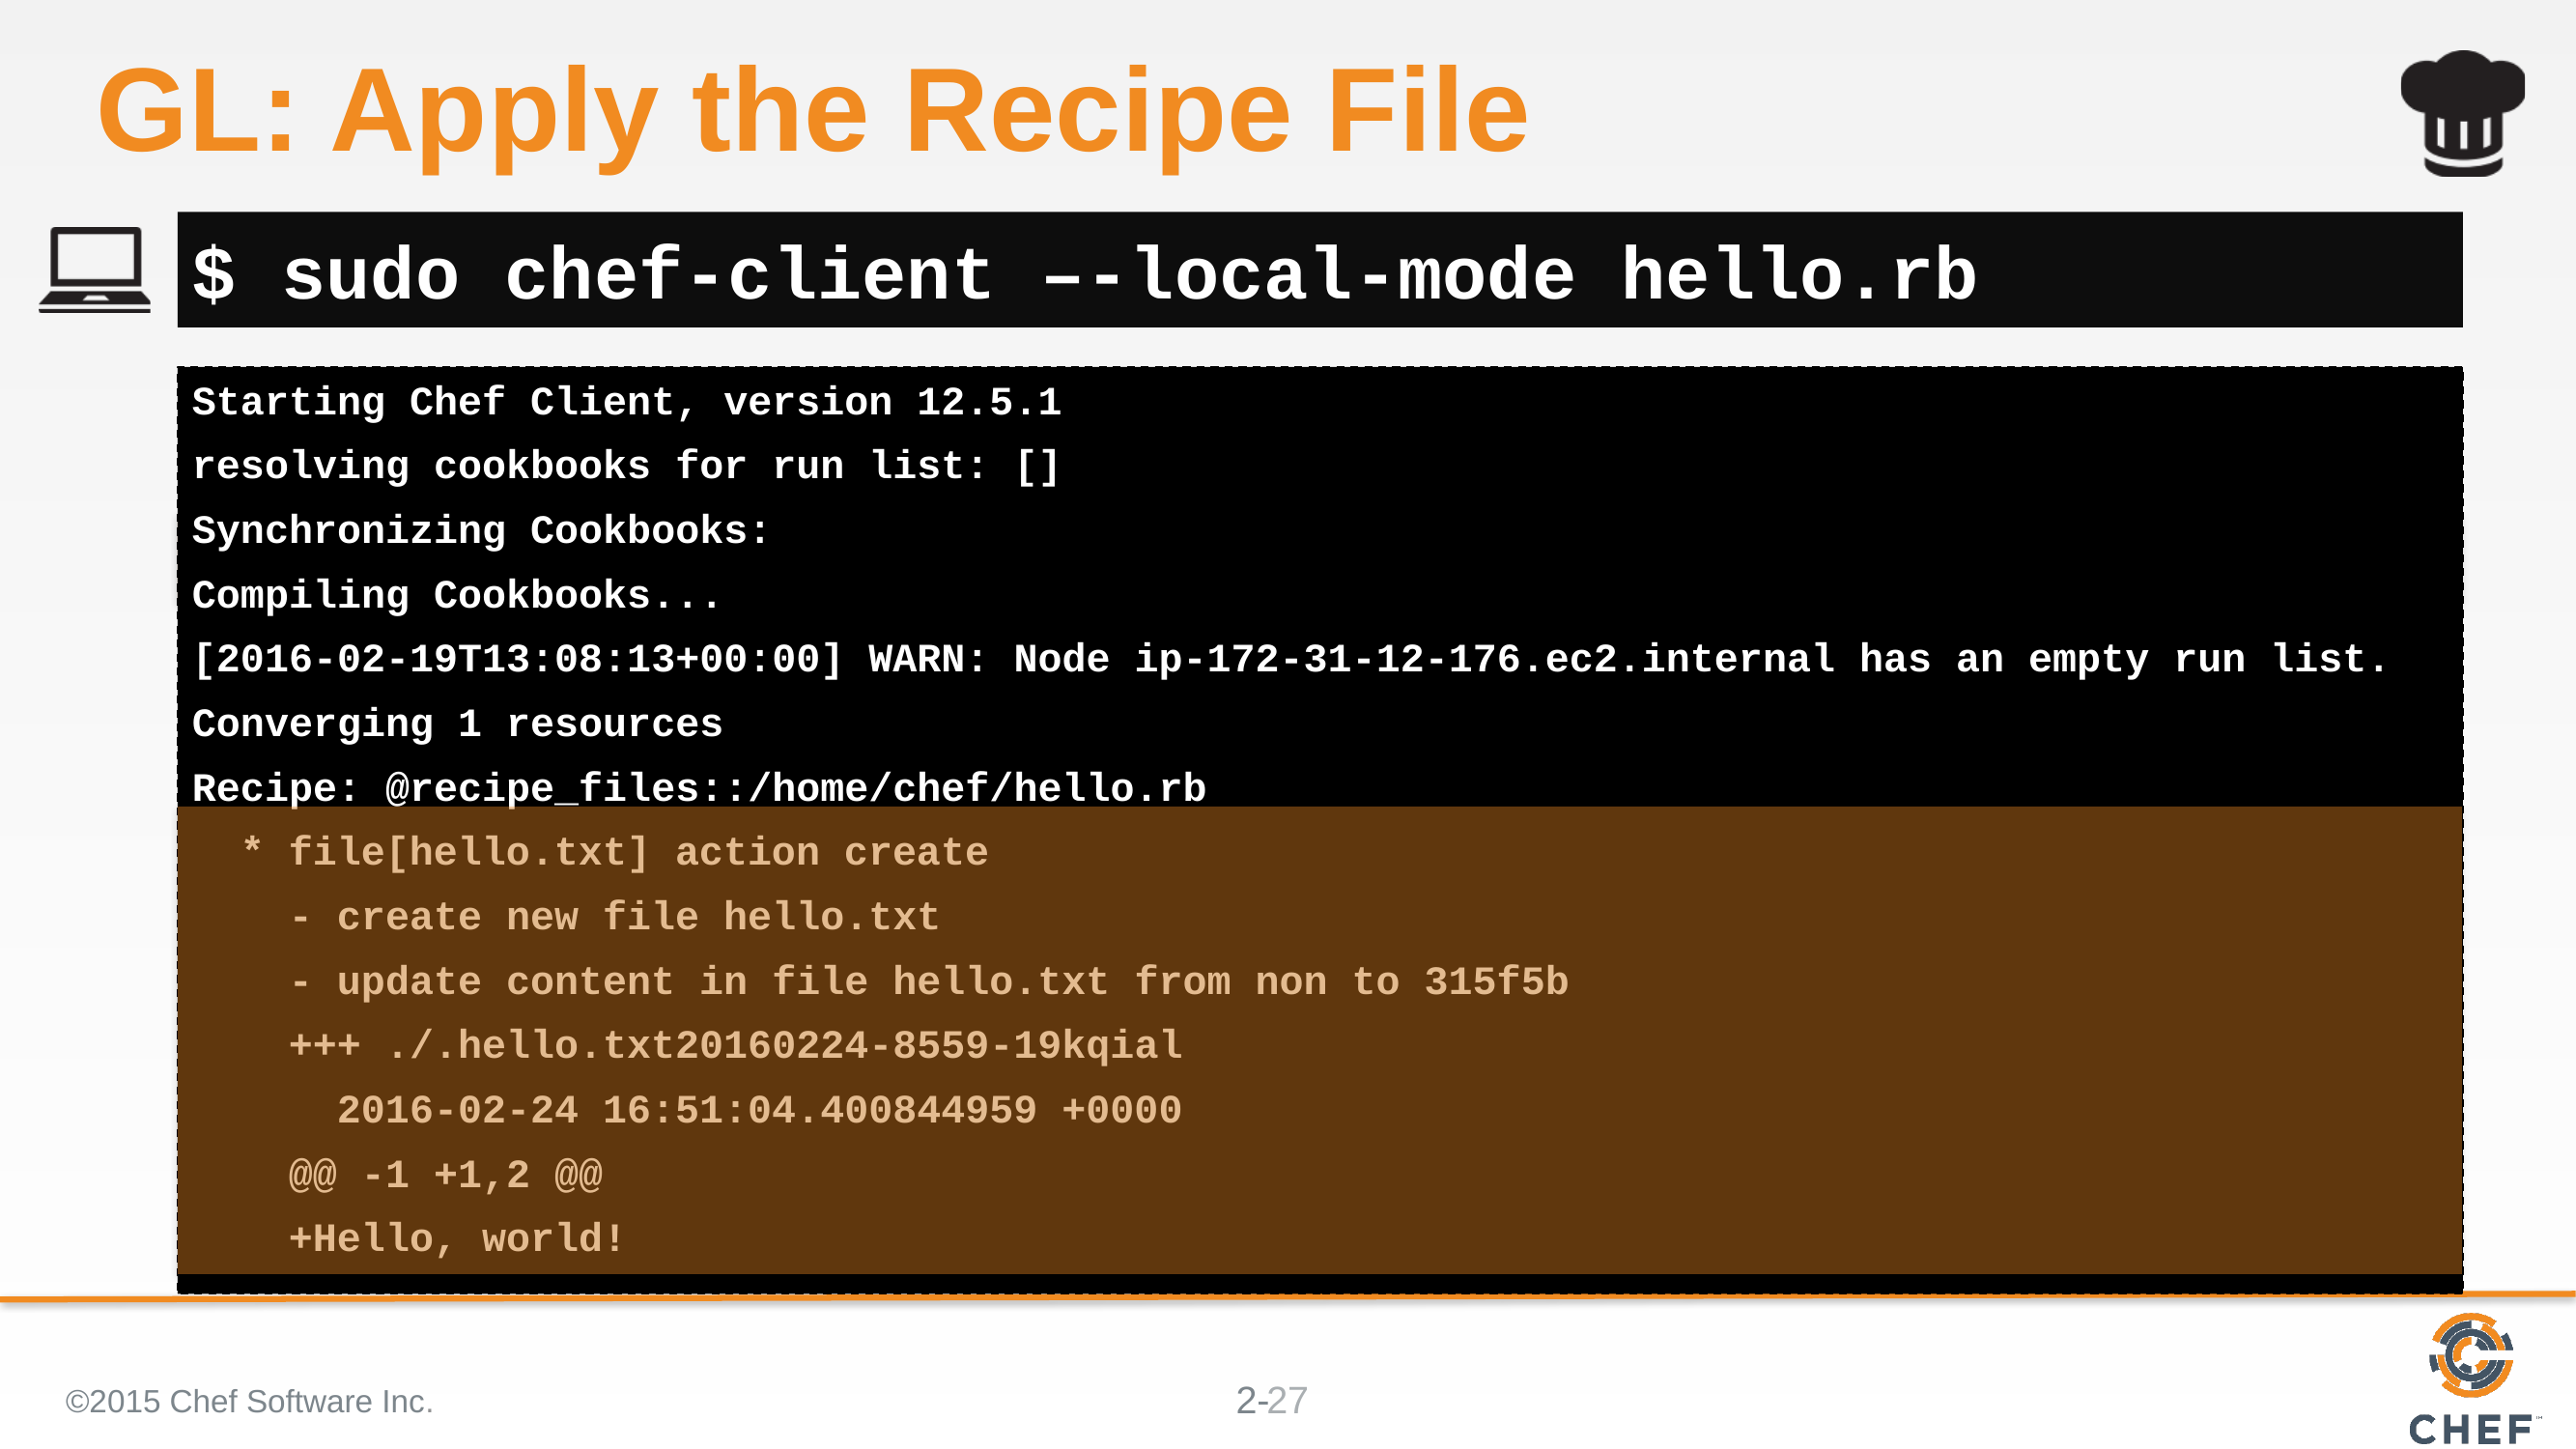

# GL: Apply the Recipe File
$ sudo chef-client –-local-mode hello.rb
Starting Chef Client, version 12.5.1
resolving cookbooks for run list: []
Synchronizing Cookbooks:
Compiling Cookbooks...
[2016-02-19T13:08:13+00:00] WARN: Node ip-172-31-12-176.ec2.internal has an empty run list.
Converging 1 resources
Recipe: @recipe_files::/home/chef/hello.rb
  * file[hello.txt] action create
    - create new file hello.txt
    - update content in file hello.txt from non to 315f5b
    +++ ./.hello.txt20160224-8559-19kqial
	2016-02-24 16:51:04.400844959 +0000
    @@ -1 +1,2 @@
    +Hello, world!

©2015 Chef Software Inc.
27